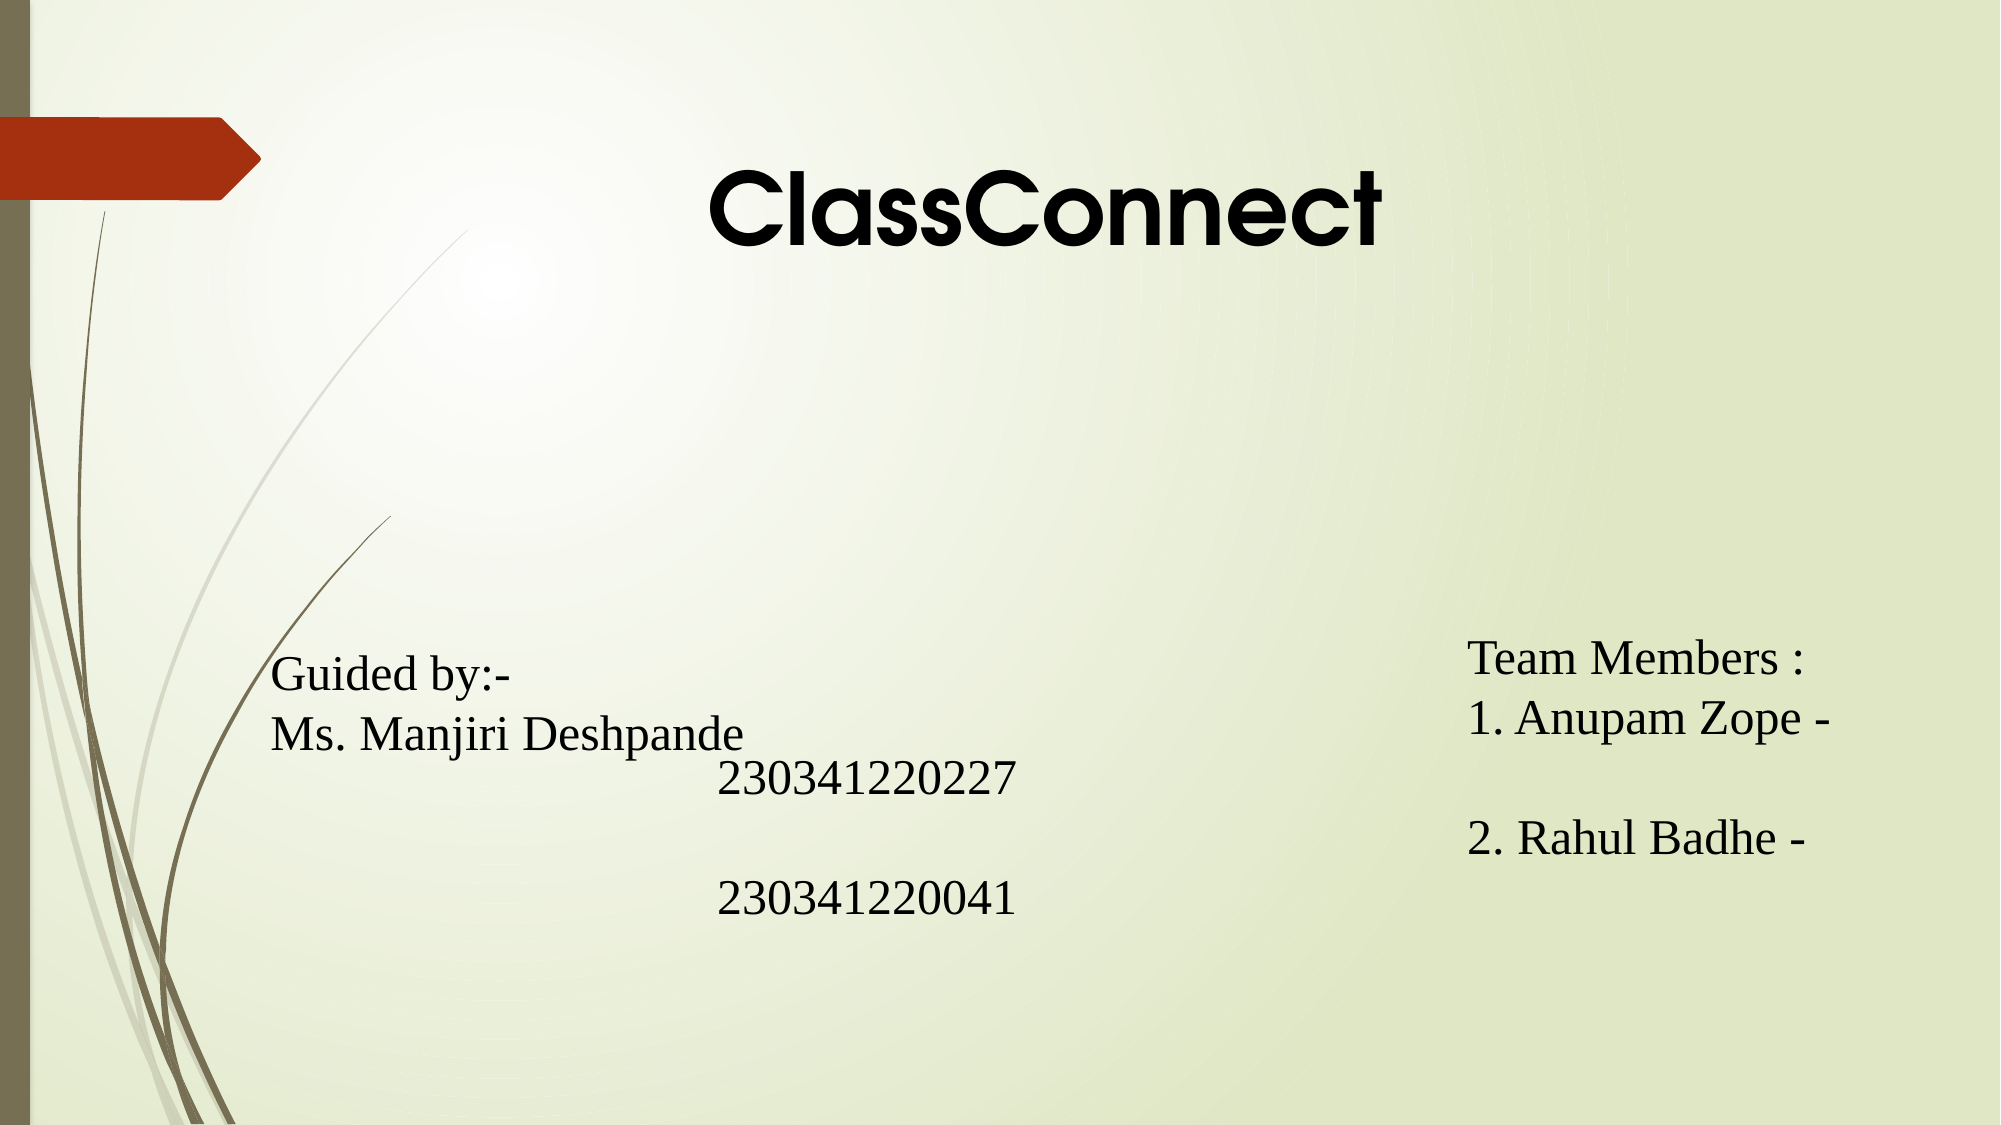

ClassConnect

					Team Members :
					1. Anupam Zope - 230341220227
					2. Rahul Badhe - 230341220041
Guided by:-
Ms. Manjiri Deshpande